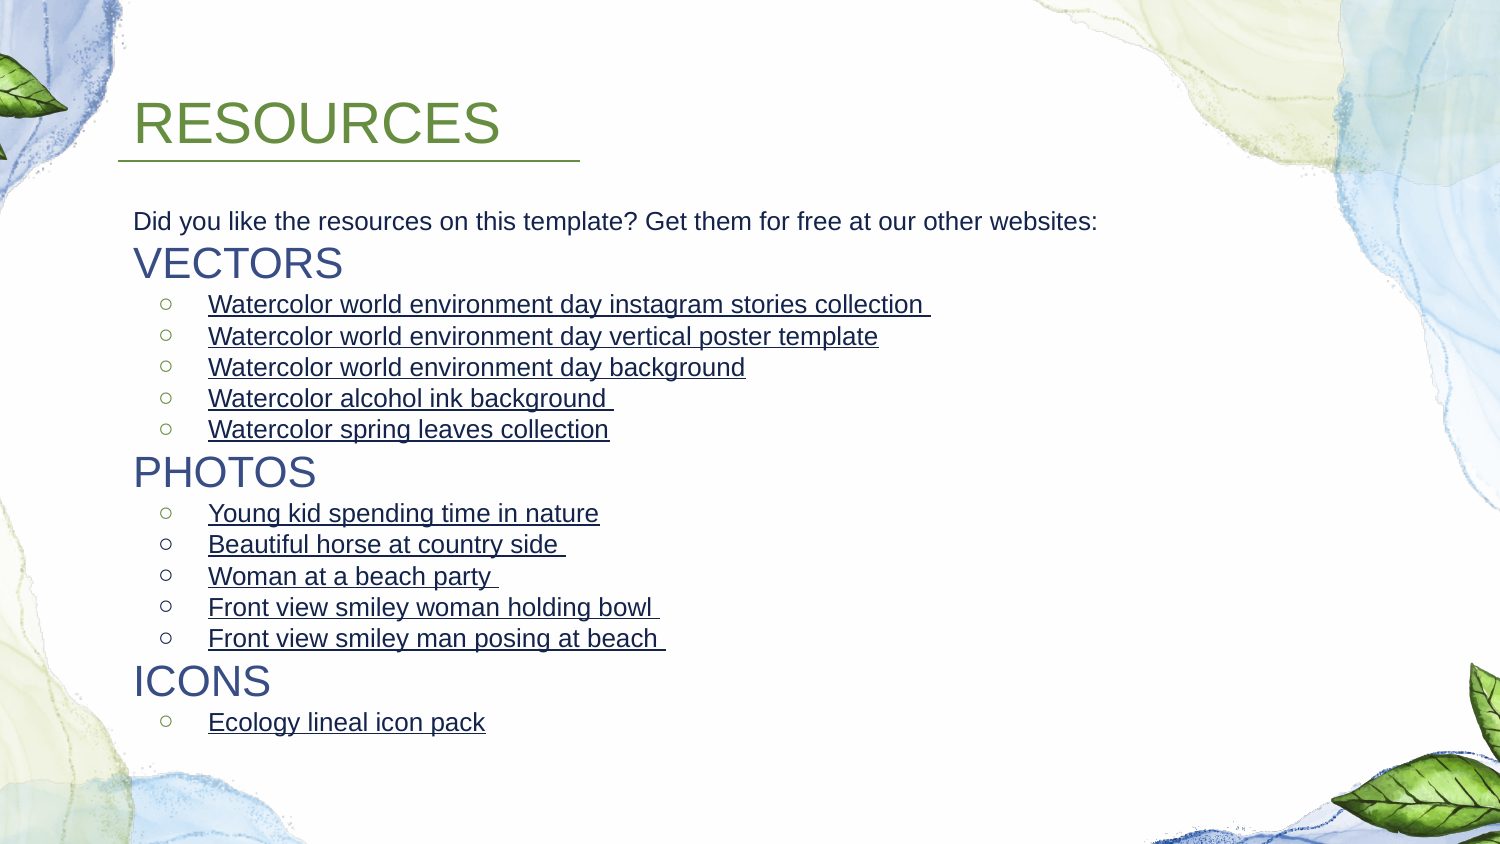

# RESOURCES
Did you like the resources on this template? Get them for free at our other websites:
VECTORS
Watercolor world environment day instagram stories collection
Watercolor world environment day vertical poster template
Watercolor world environment day background
Watercolor alcohol ink background
Watercolor spring leaves collection
PHOTOS
Young kid spending time in nature
Beautiful horse at country side
Woman at a beach party
Front view smiley woman holding bowl
Front view smiley man posing at beach
ICONS
Ecology lineal icon pack